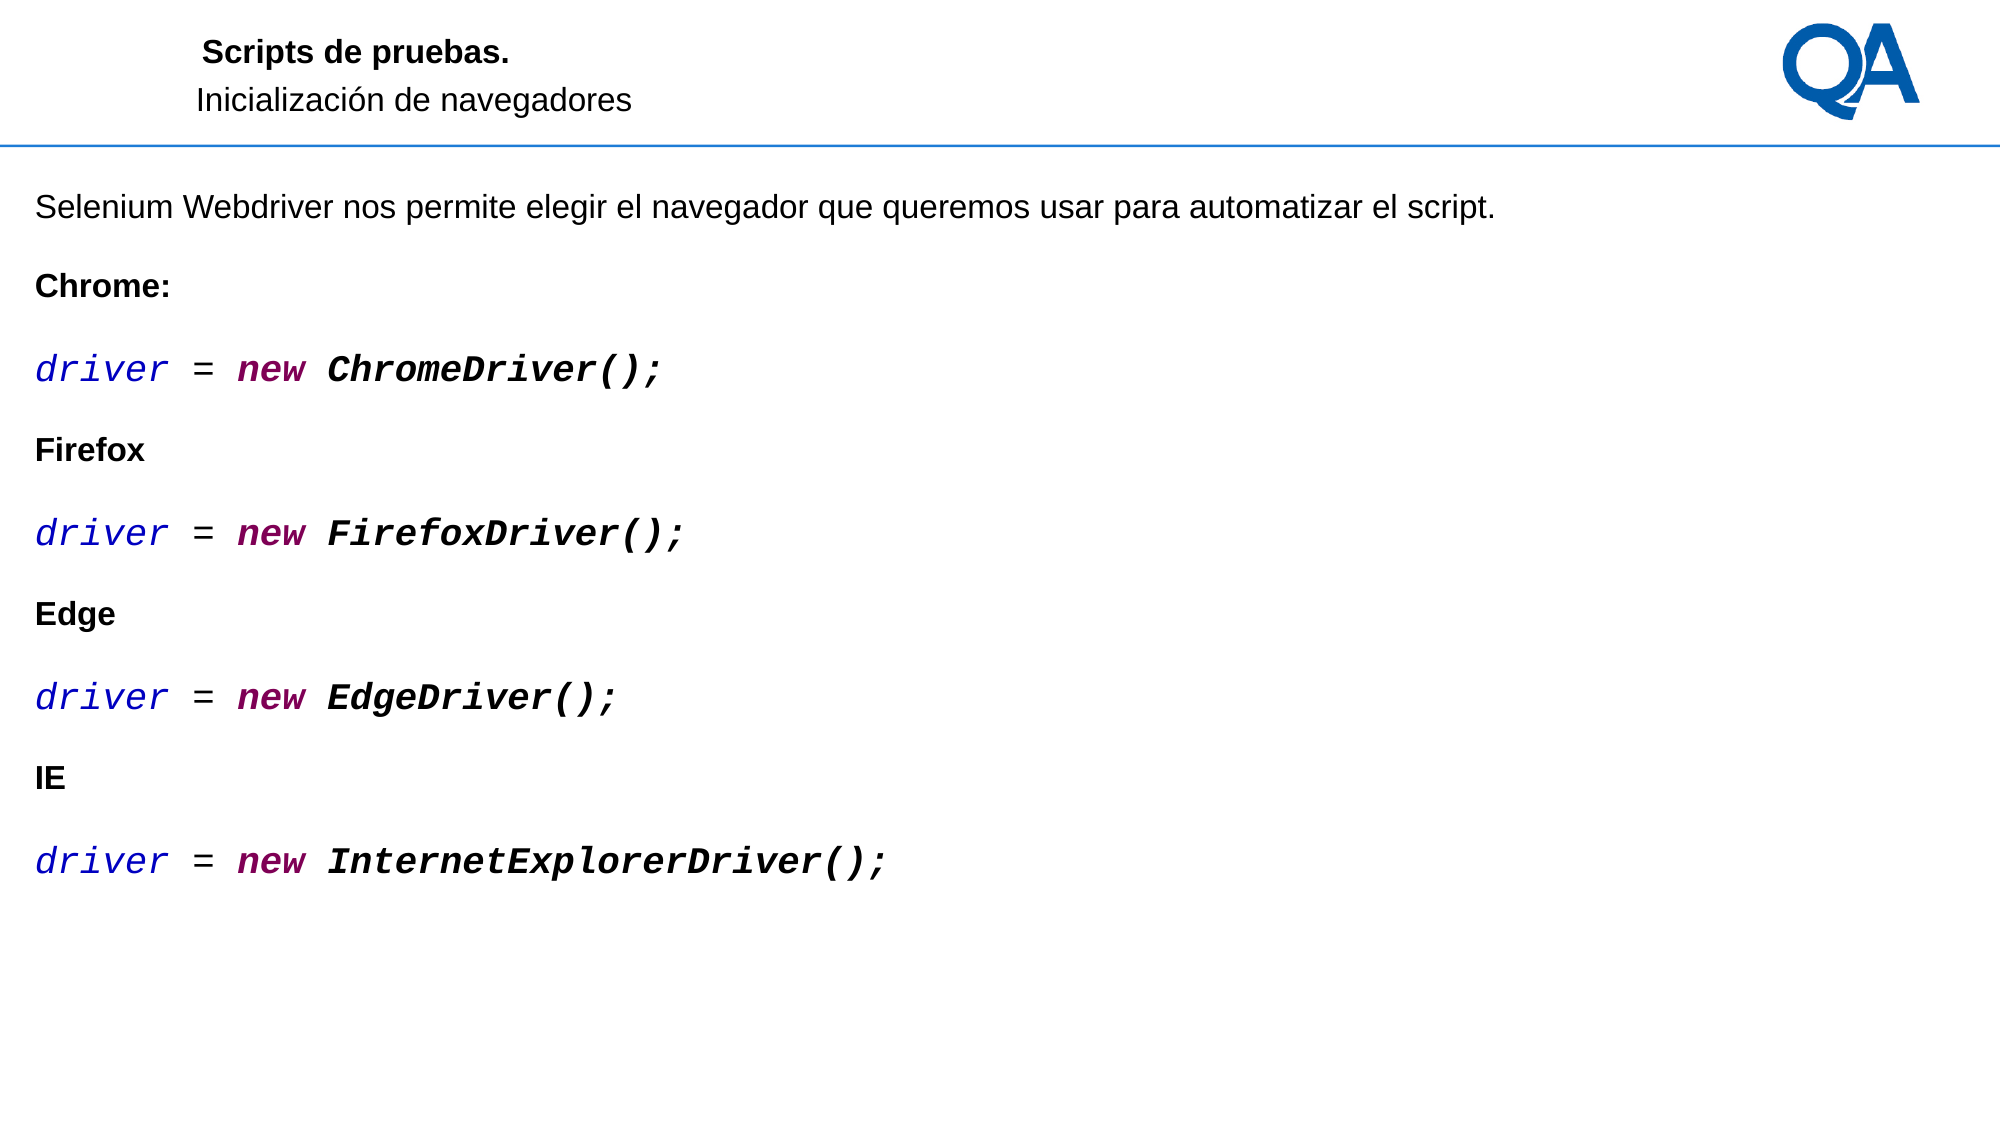

# Scripts de pruebas.
Inicialización de navegadores
Selenium Webdriver nos permite elegir el navegador que queremos usar para automatizar el script.
Chrome:
driver = new ChromeDriver();
Firefox
driver = new FirefoxDriver();
Edge
driver = new EdgeDriver();
IE
driver = new InternetExplorerDriver();